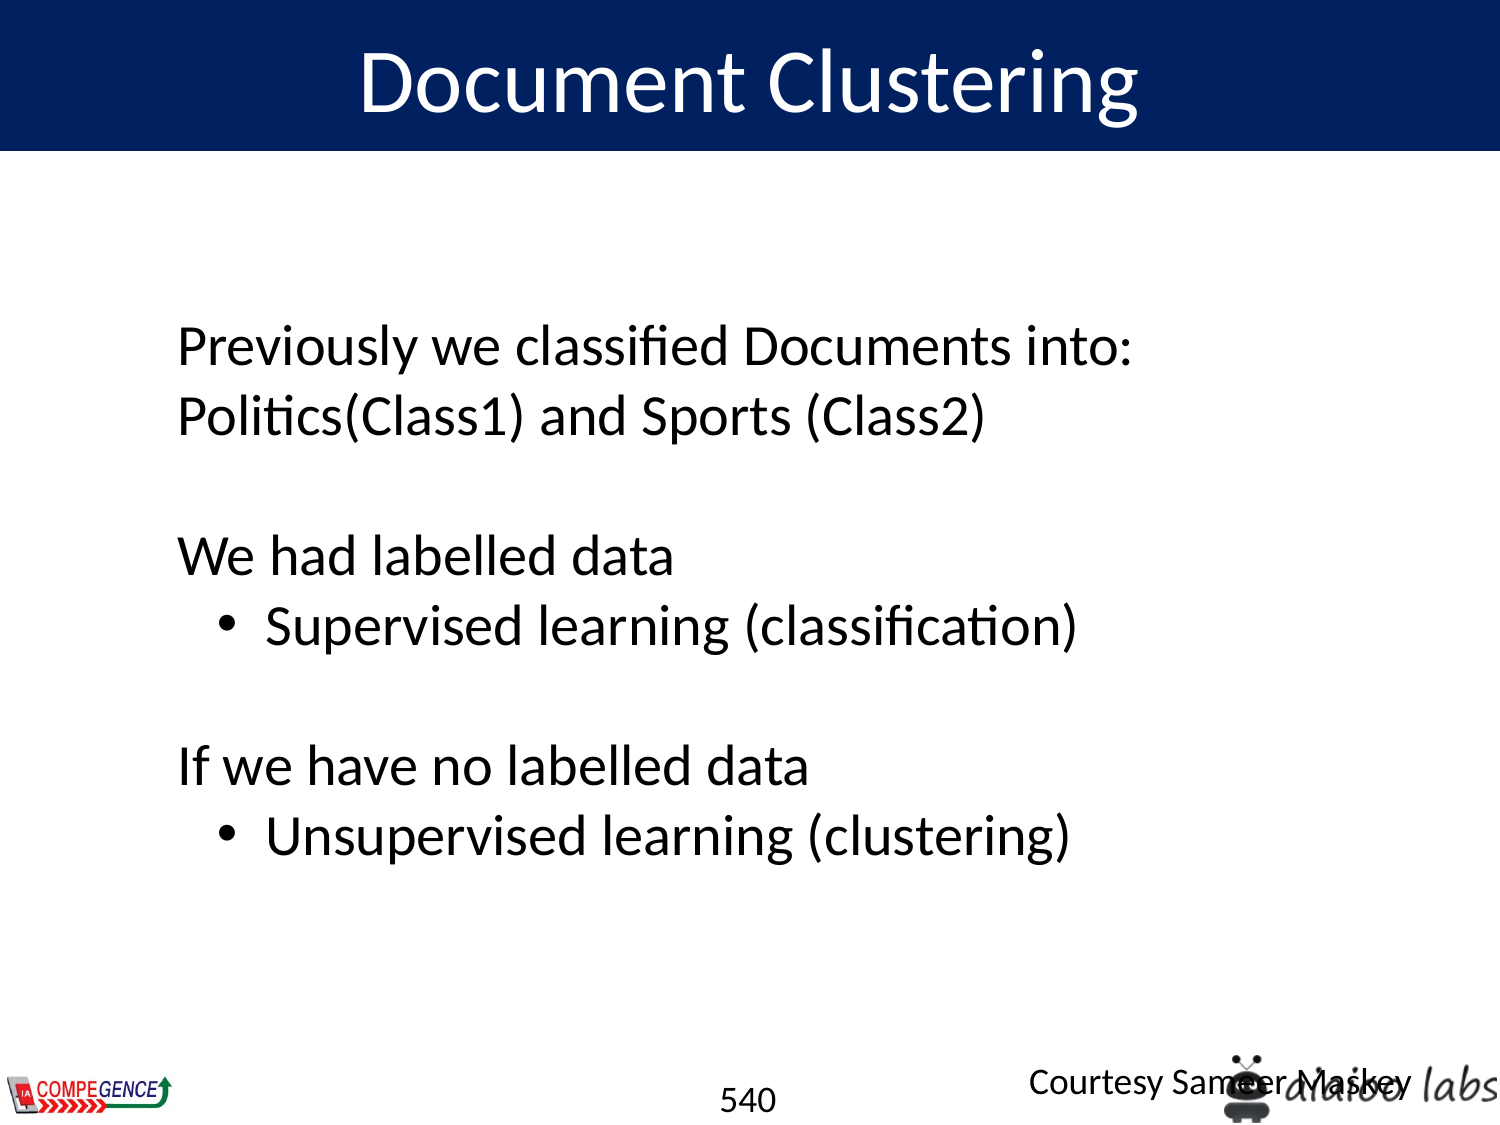

Document Clustering
Previously we classified Documents into:
Politics(Class1) and Sports (Class2)

We had labelled data
 Supervised learning (classification)

If we have no labelled data
 Unsupervised learning (clustering)
Courtesy Sameer Maskey